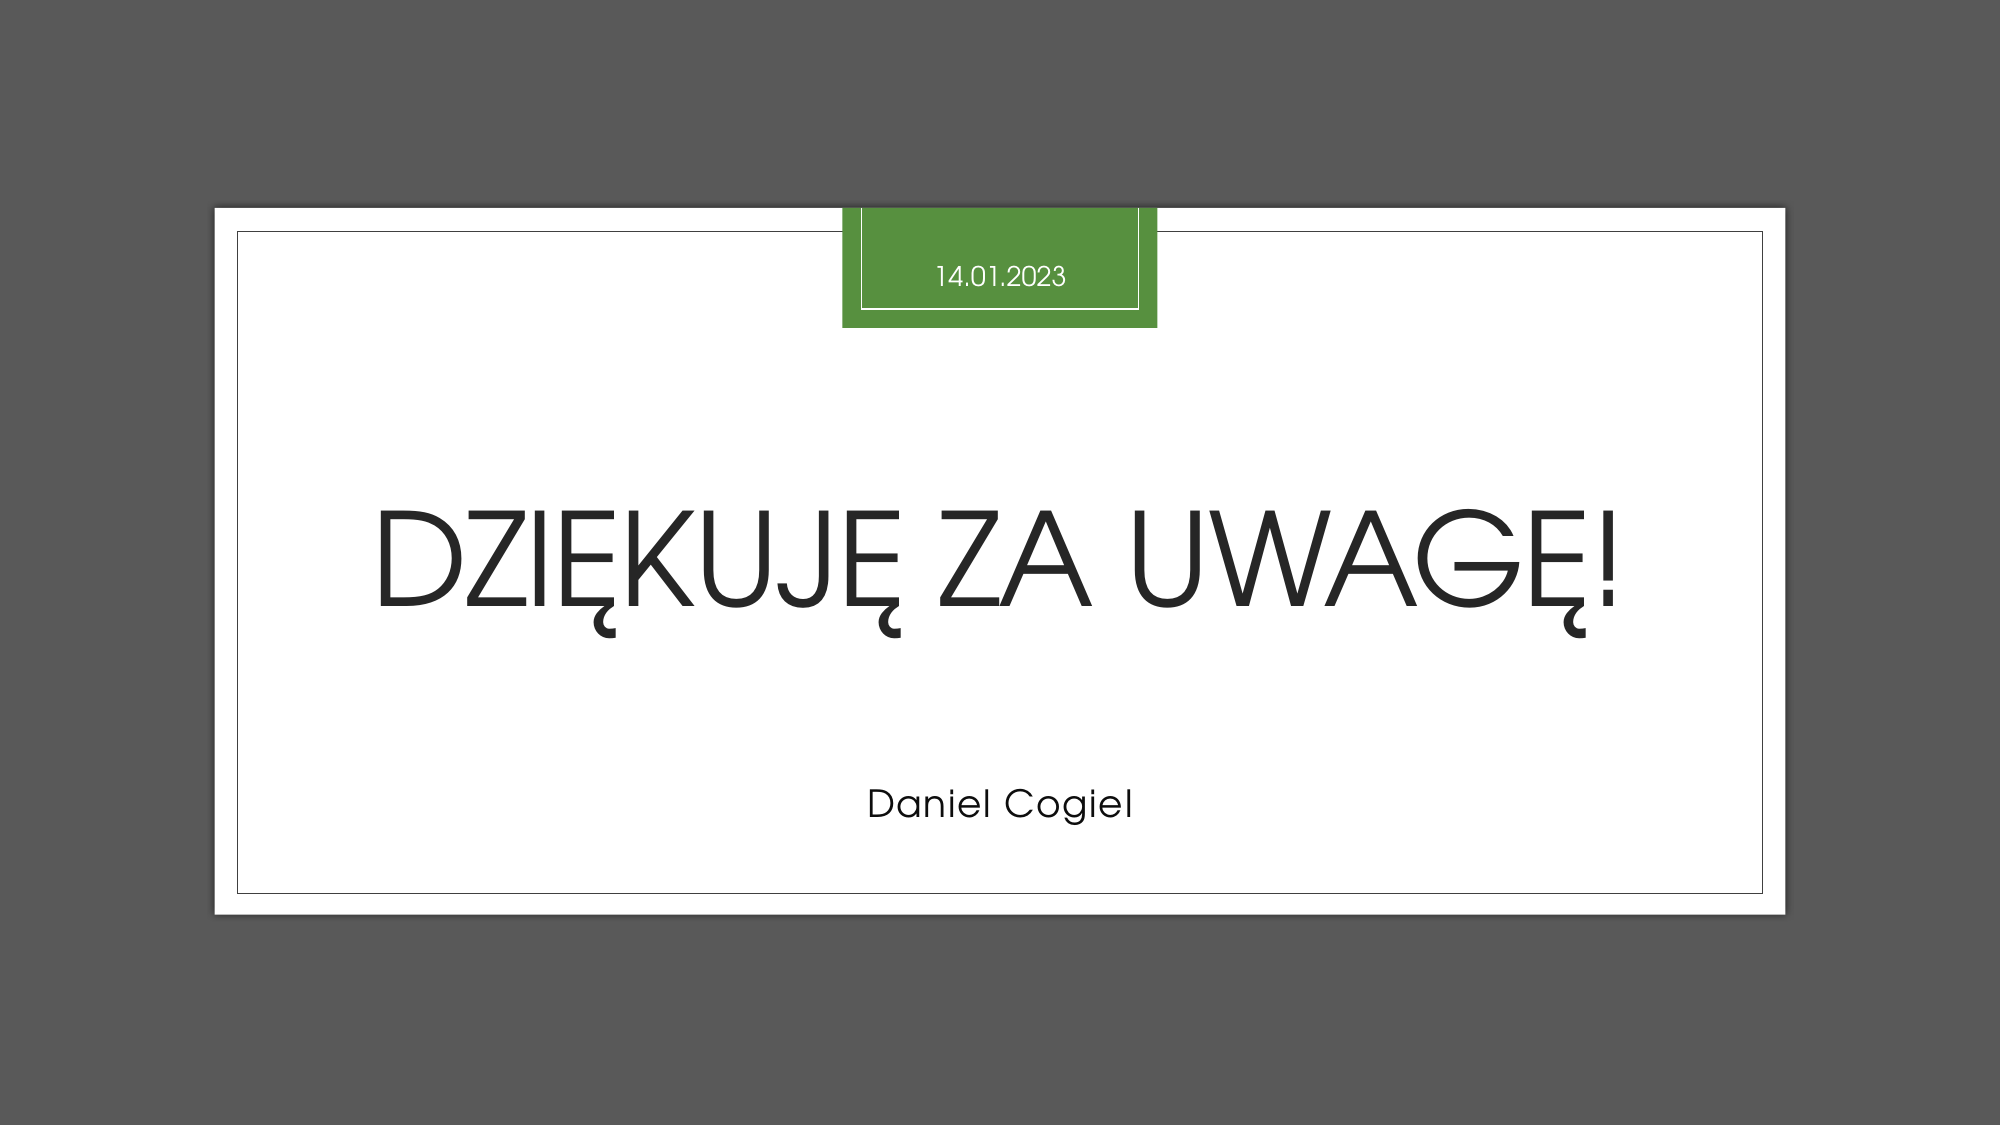

14.01.2023
# Dziękuję za uwagę!
Daniel Cogiel